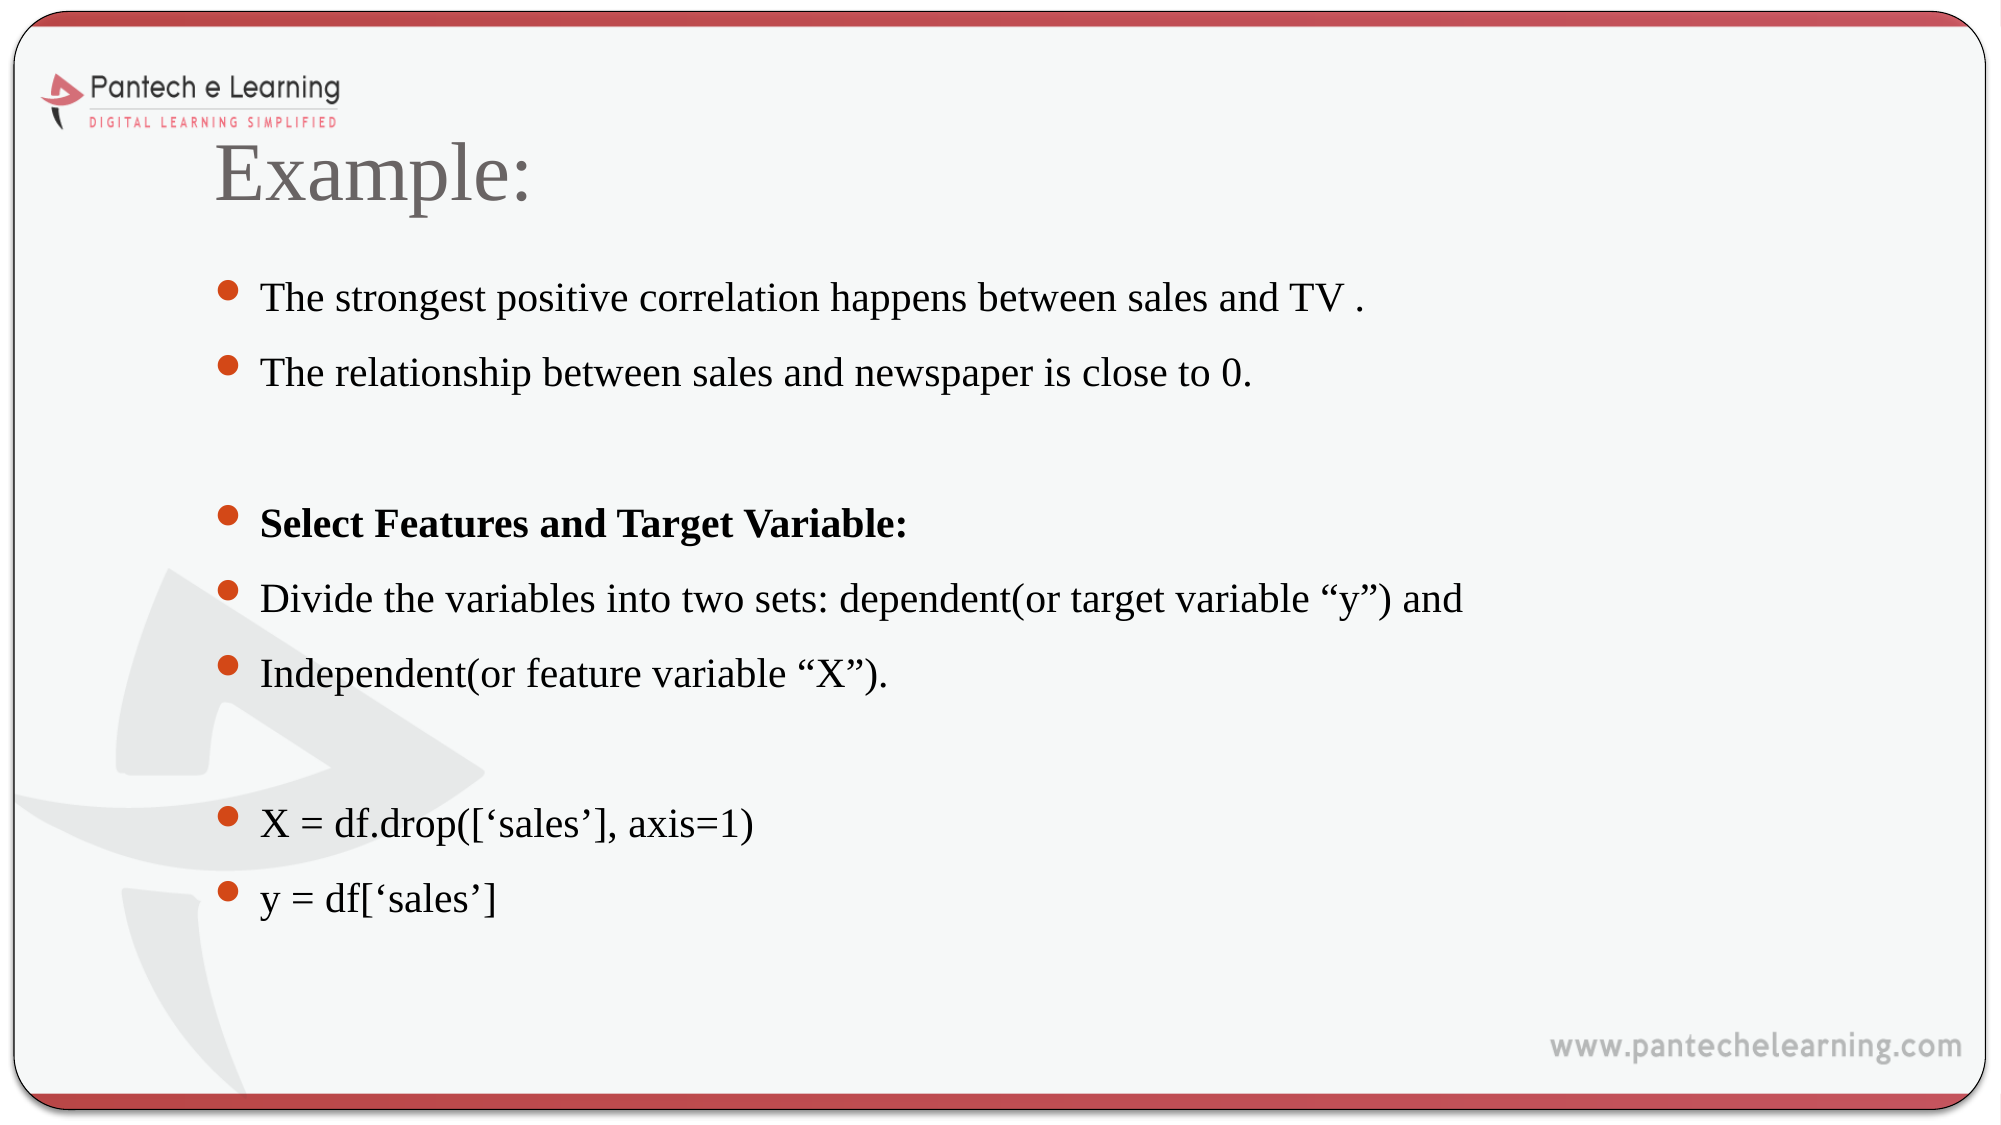

# Example:
The strongest positive correlation happens between sales and TV .
The relationship between sales and newspaper is close to 0.

Select Features and Target Variable:
Divide the variables into two sets: dependent(or target variable “y”) and
Independent(or feature variable “X”).

X = df.drop([‘sales’], axis=1)
y = df[‘sales’]